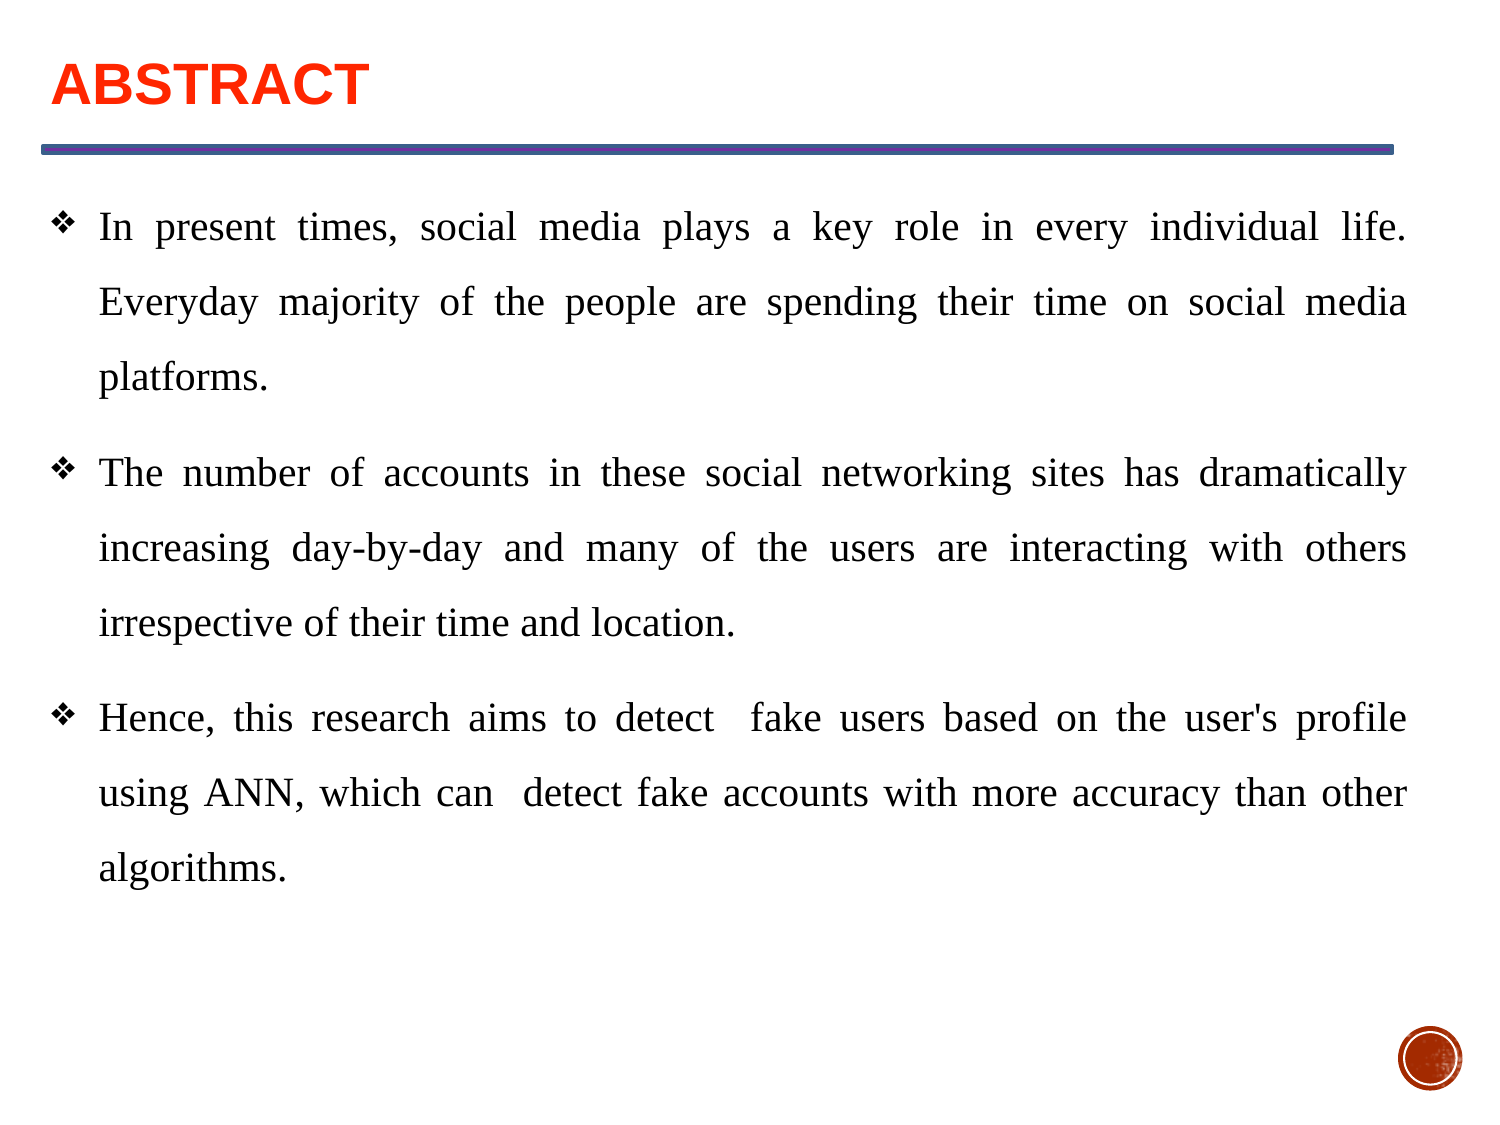

ABSTRACT

In present times, social media plays a key role in every individual life. Everyday majority of the people are spending their time on social media platforms.
The number of accounts in these social networking sites has dramatically increasing day-by-day and many of the users are interacting with others irrespective of their time and location.
Hence, this research aims to detect  fake users based on the user's profile using ANN, which can  detect fake accounts with more accuracy than other algorithms.